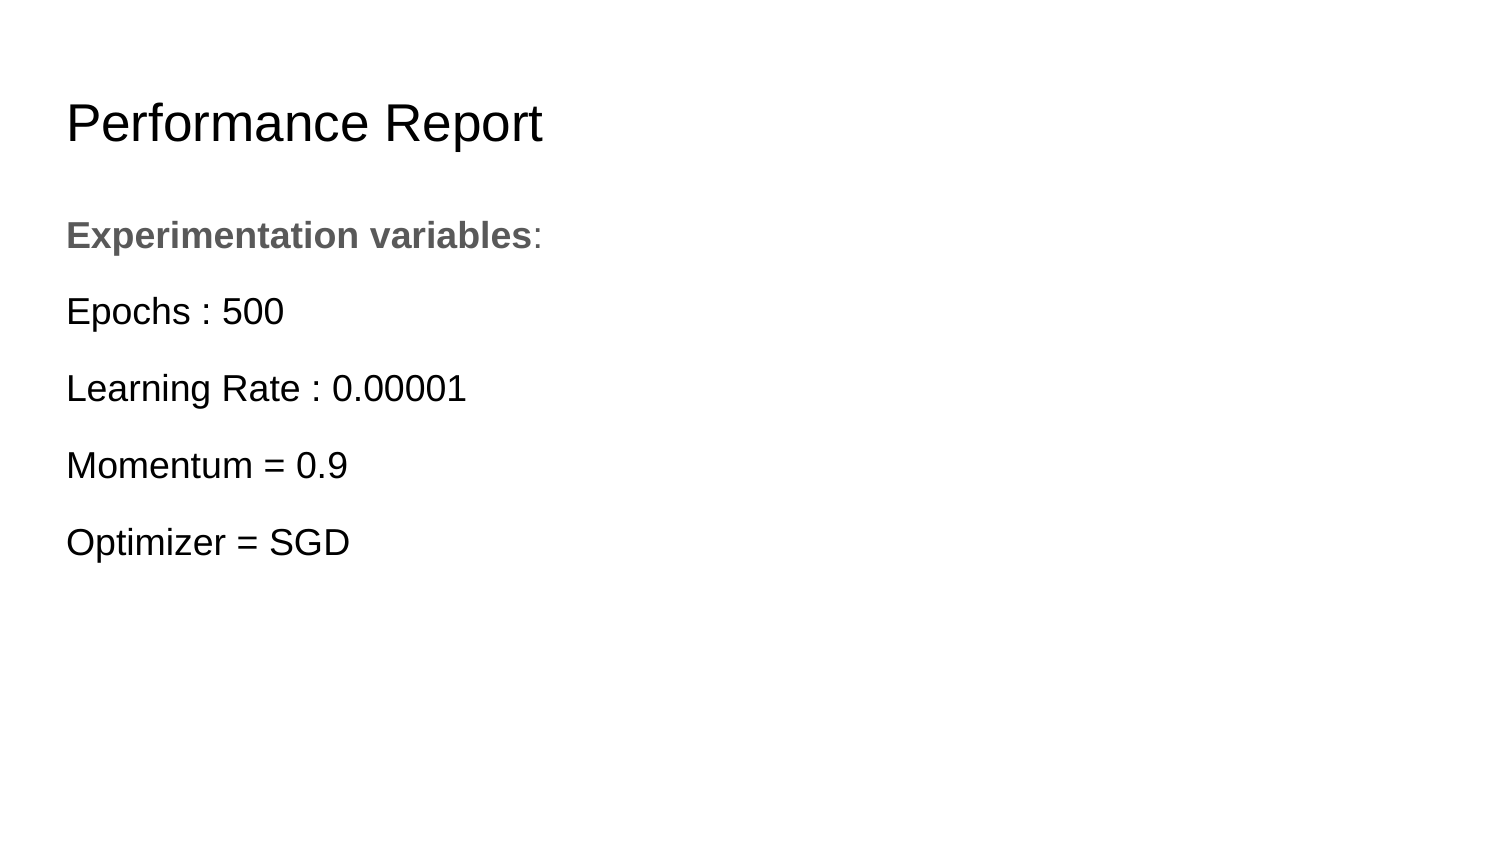

# Performance Report
Experimentation variables:
Epochs : 500
Learning Rate : 0.00001
Momentum = 0.9
Optimizer = SGD